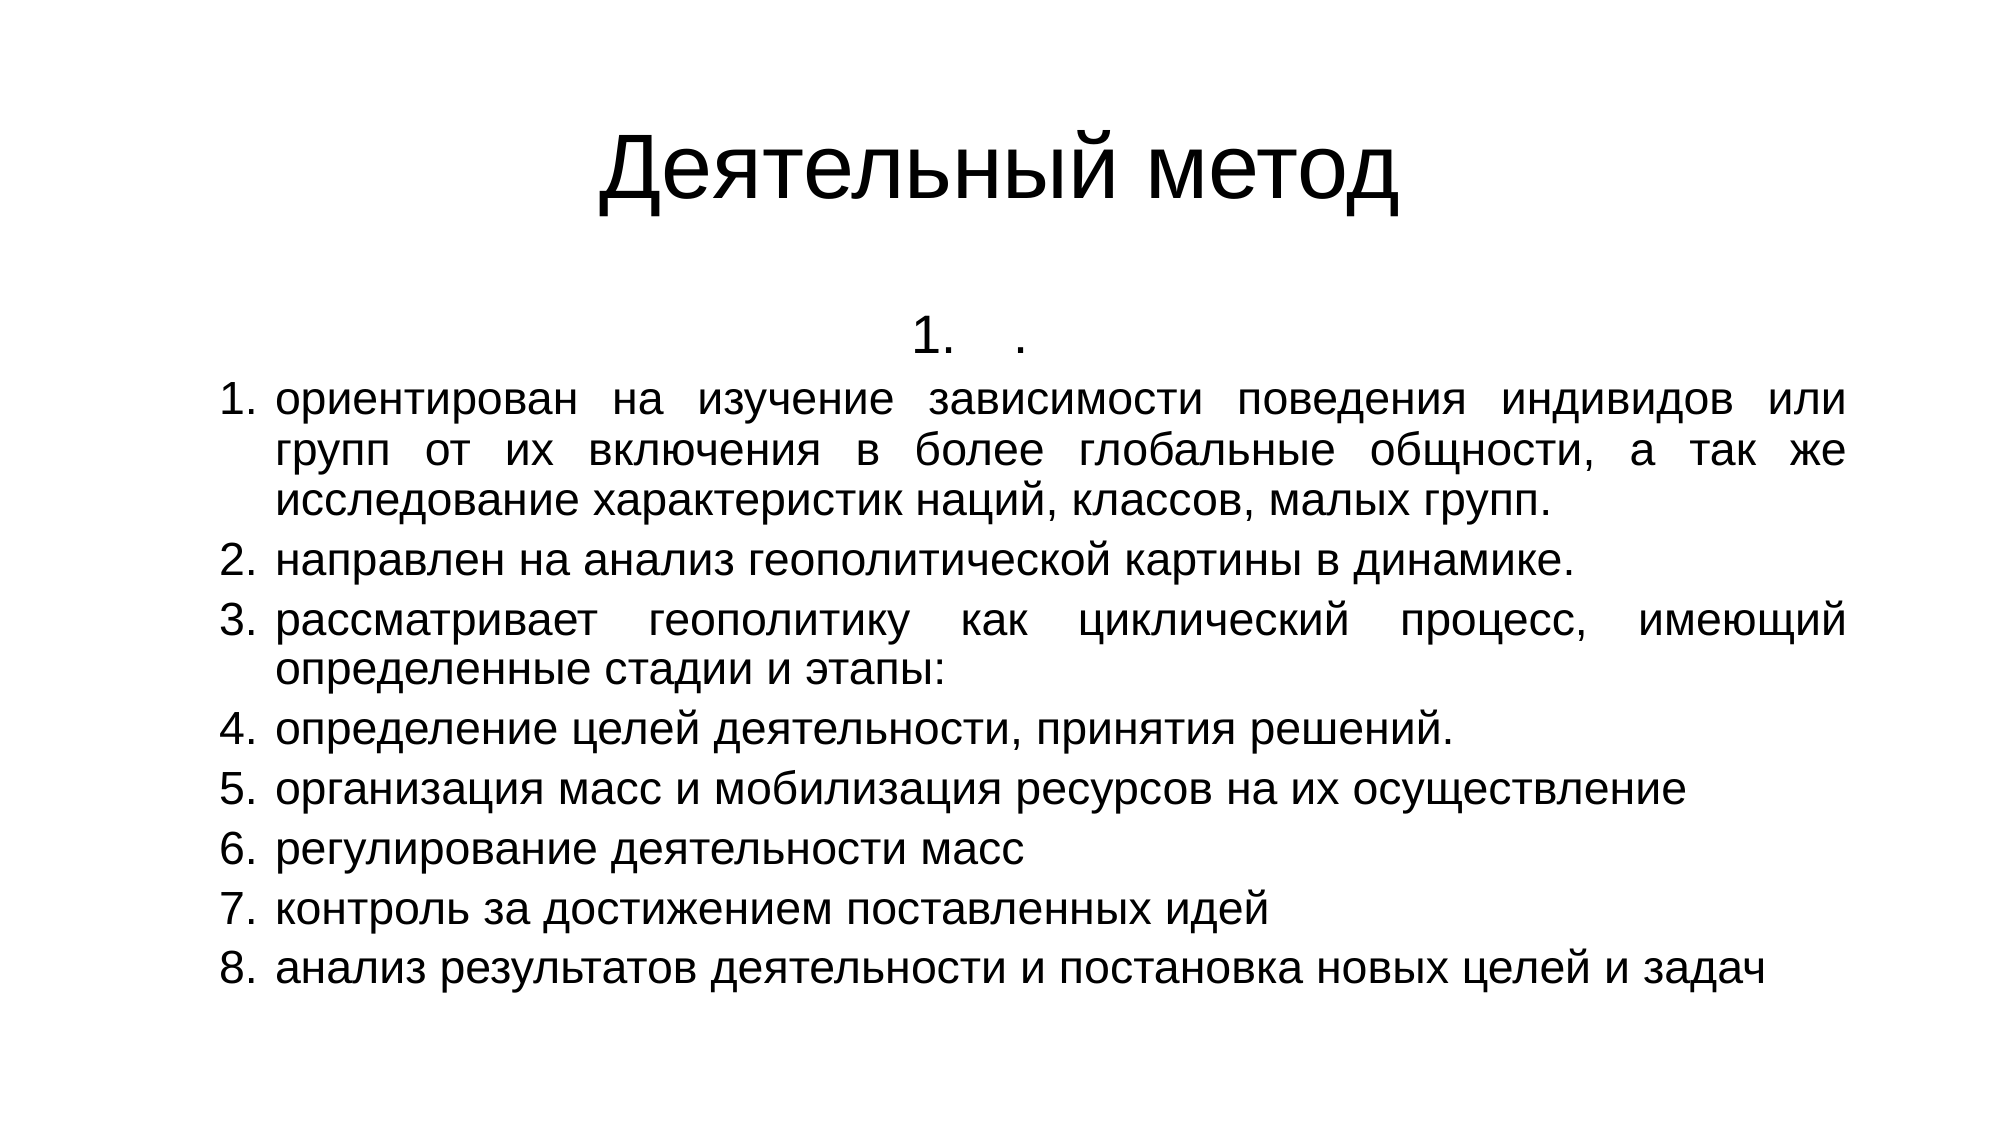

# Деятельный метод
.
ориентирован на изучение зависимости поведения индивидов или групп от их включения в более глобальные общности, а так же исследование характеристик наций, классов, малых групп.
направлен на анализ геополитической картины в динамике.
рассматривает геополитику как циклический процесс, имеющий определенные стадии и этапы:
определение целей деятельности, принятия решений.
организация масс и мобилизация ресурсов на их осуществление
регулирование деятельности масс
контроль за достижением поставленных идей
анализ результатов деятельности и постановка новых целей и задач